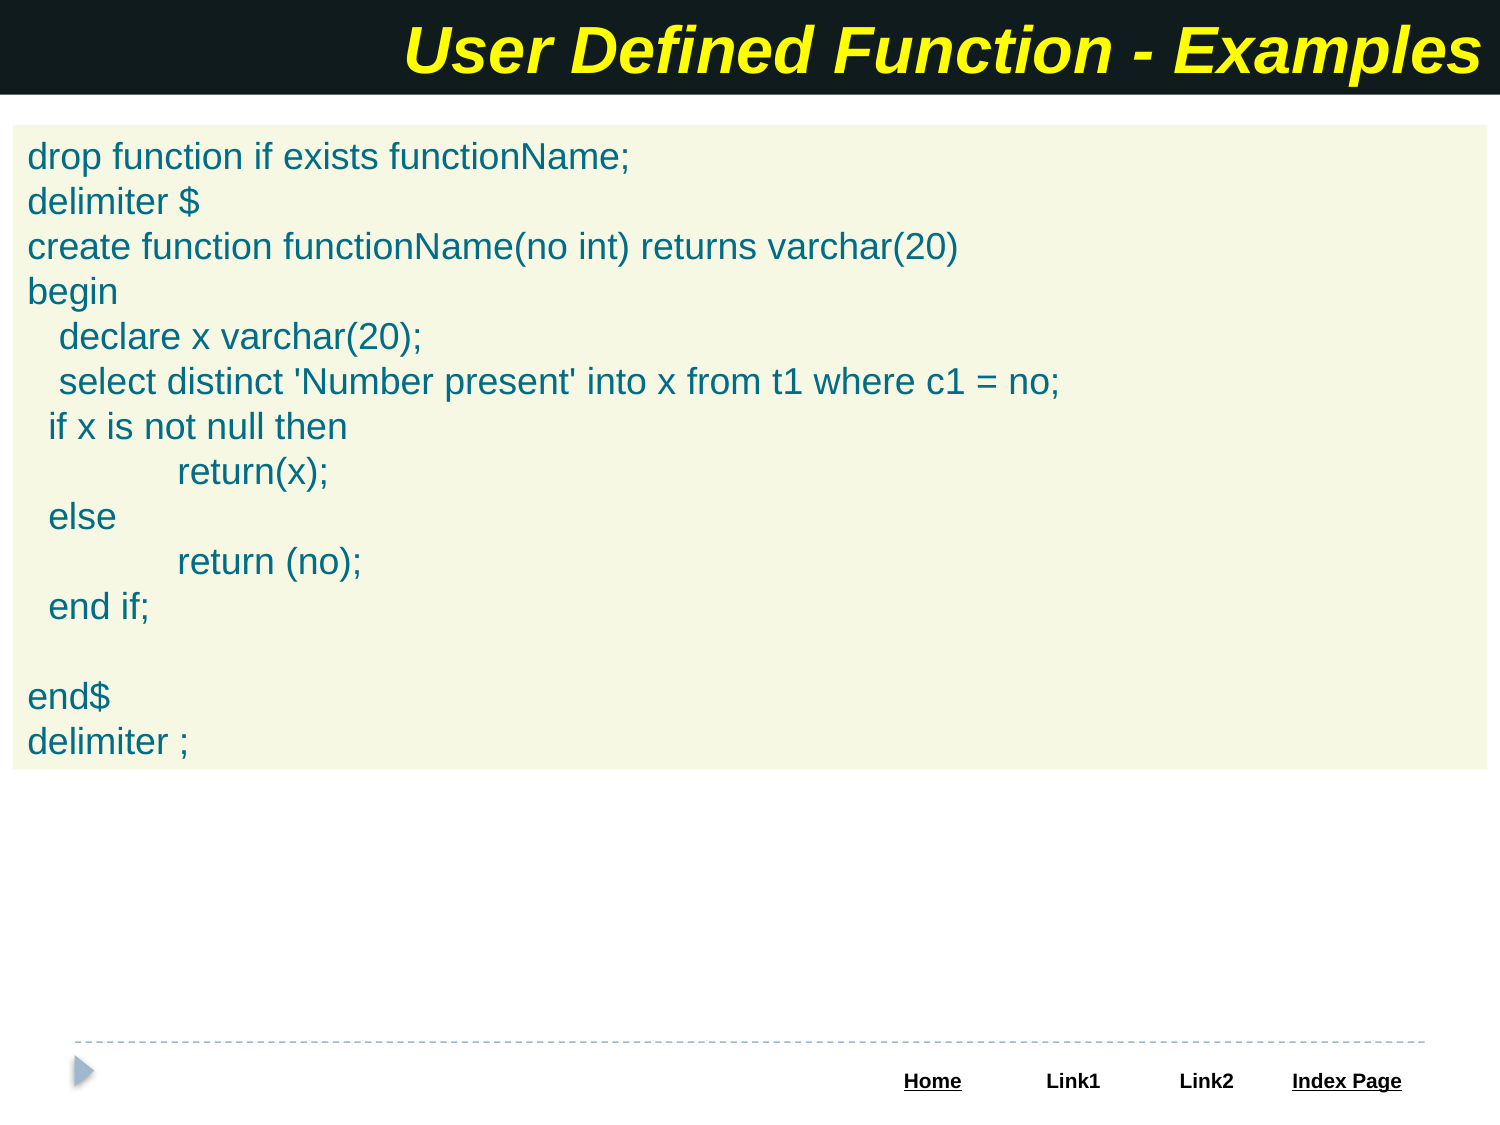

User Defined Function - Examples
drop function if exists functionName;
delimiter $
create function functionName(no int) returns varchar(20)
begin
   declare x varchar(20);
   select distinct 'Number present' into x from t1 where c1 = no;
  if x is not null then
	return(x);
  else
	return (no);
  end if;

end$
delimiter ;